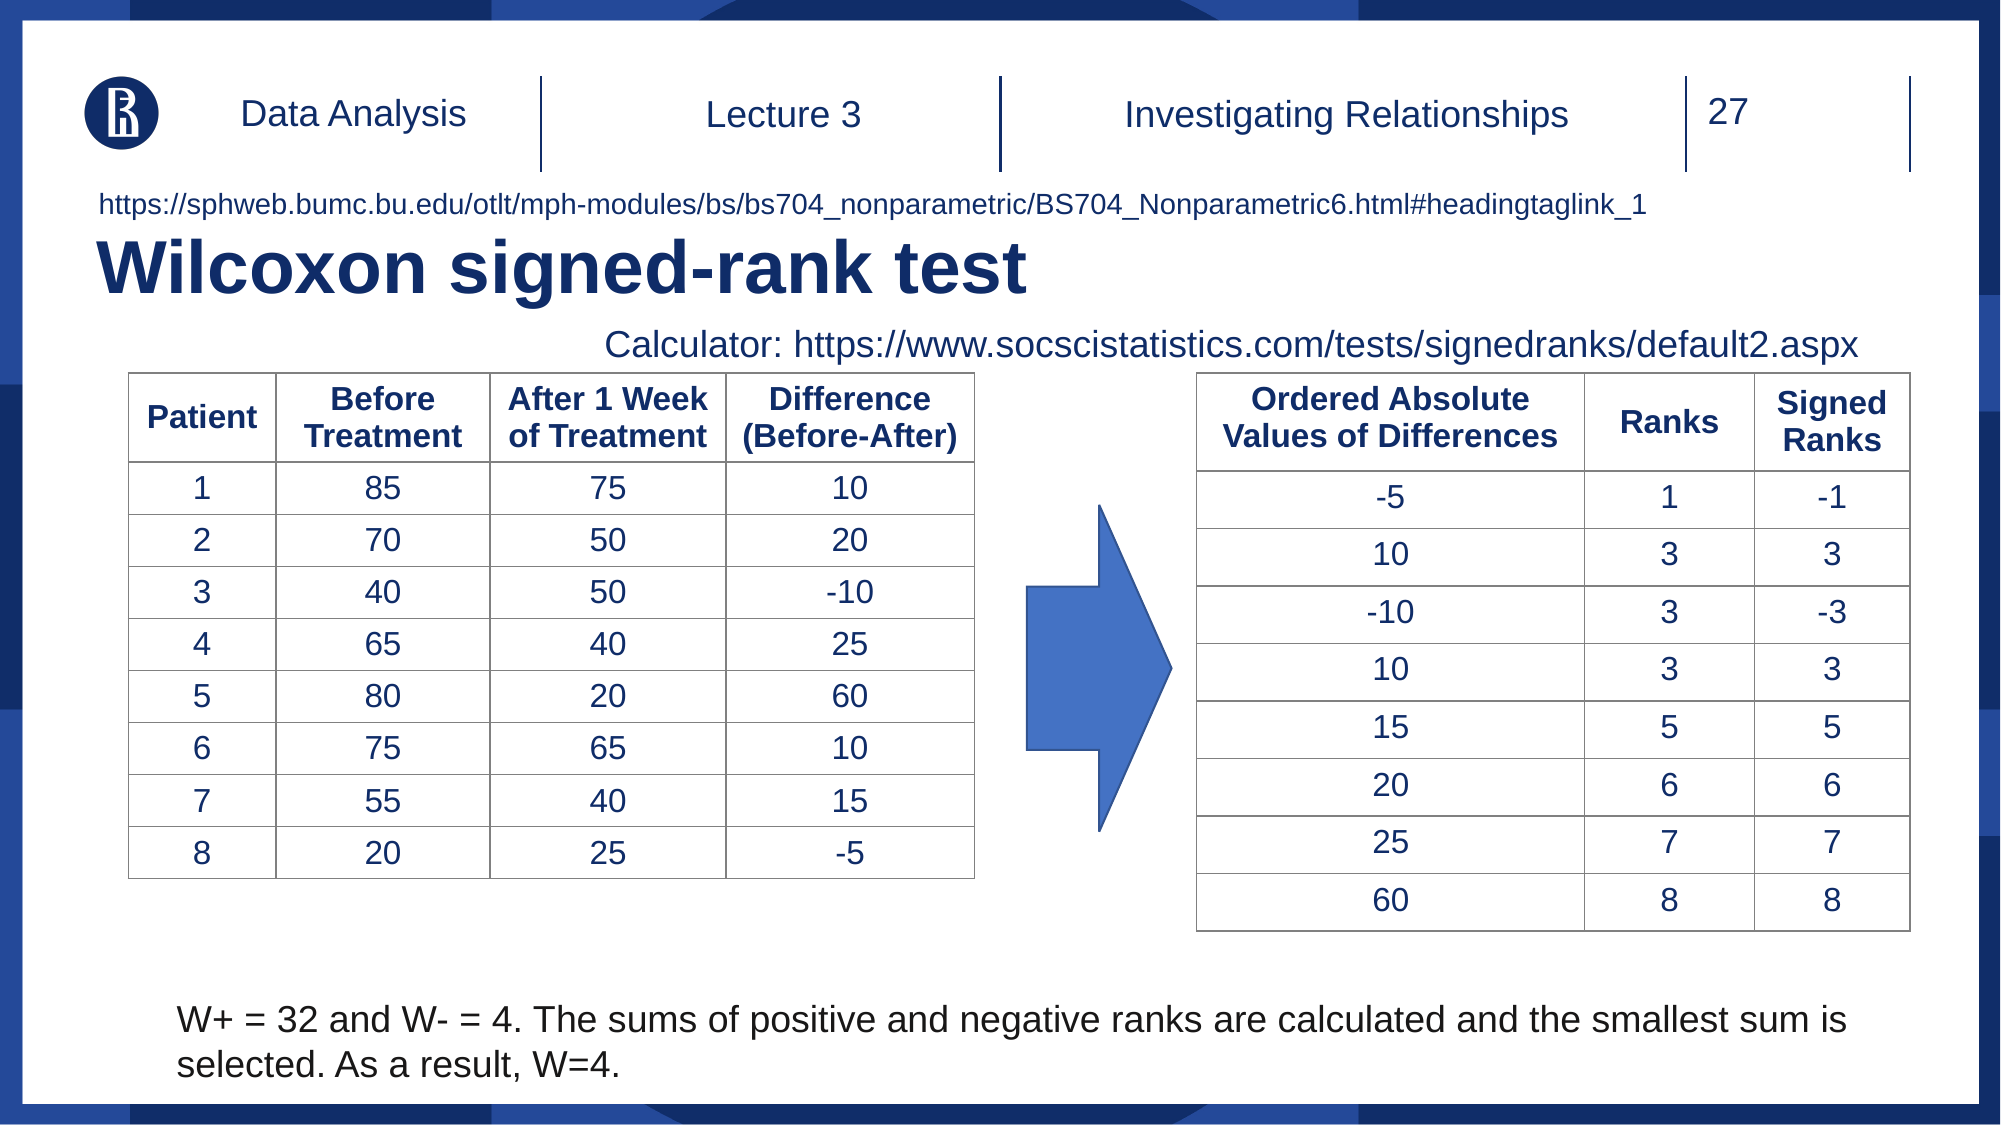

Data Analysis
Lecture 3
Investigating Relationships
https://sphweb.bumc.bu.edu/otlt/mph-modules/bs/bs704_nonparametric/BS704_Nonparametric6.html#headingtaglink_1
# Wilcoxon signed-rank test
Calculator: https://www.socscistatistics.com/tests/signedranks/default2.aspx
| Patient | Before Treatment | After 1 Week of Treatment | Difference (Before-After) |
| --- | --- | --- | --- |
| 1 | 85 | 75 | 10 |
| 2 | 70 | 50 | 20 |
| 3 | 40 | 50 | -10 |
| 4 | 65 | 40 | 25 |
| 5 | 80 | 20 | 60 |
| 6 | 75 | 65 | 10 |
| 7 | 55 | 40 | 15 |
| 8 | 20 | 25 | -5 |
| Ordered Absolute Values of Differences | Ranks | Signed Ranks |
| --- | --- | --- |
| -5 | 1 | -1 |
| 10 | 3 | 3 |
| -10 | 3 | -3 |
| 10 | 3 | 3 |
| 15 | 5 | 5 |
| 20 | 6 | 6 |
| 25 | 7 | 7 |
| 60 | 8 | 8 |

W+ = 32 and W- = 4. The sums of positive and negative ranks are calculated and the smallest sum is selected. As a result, W=4.